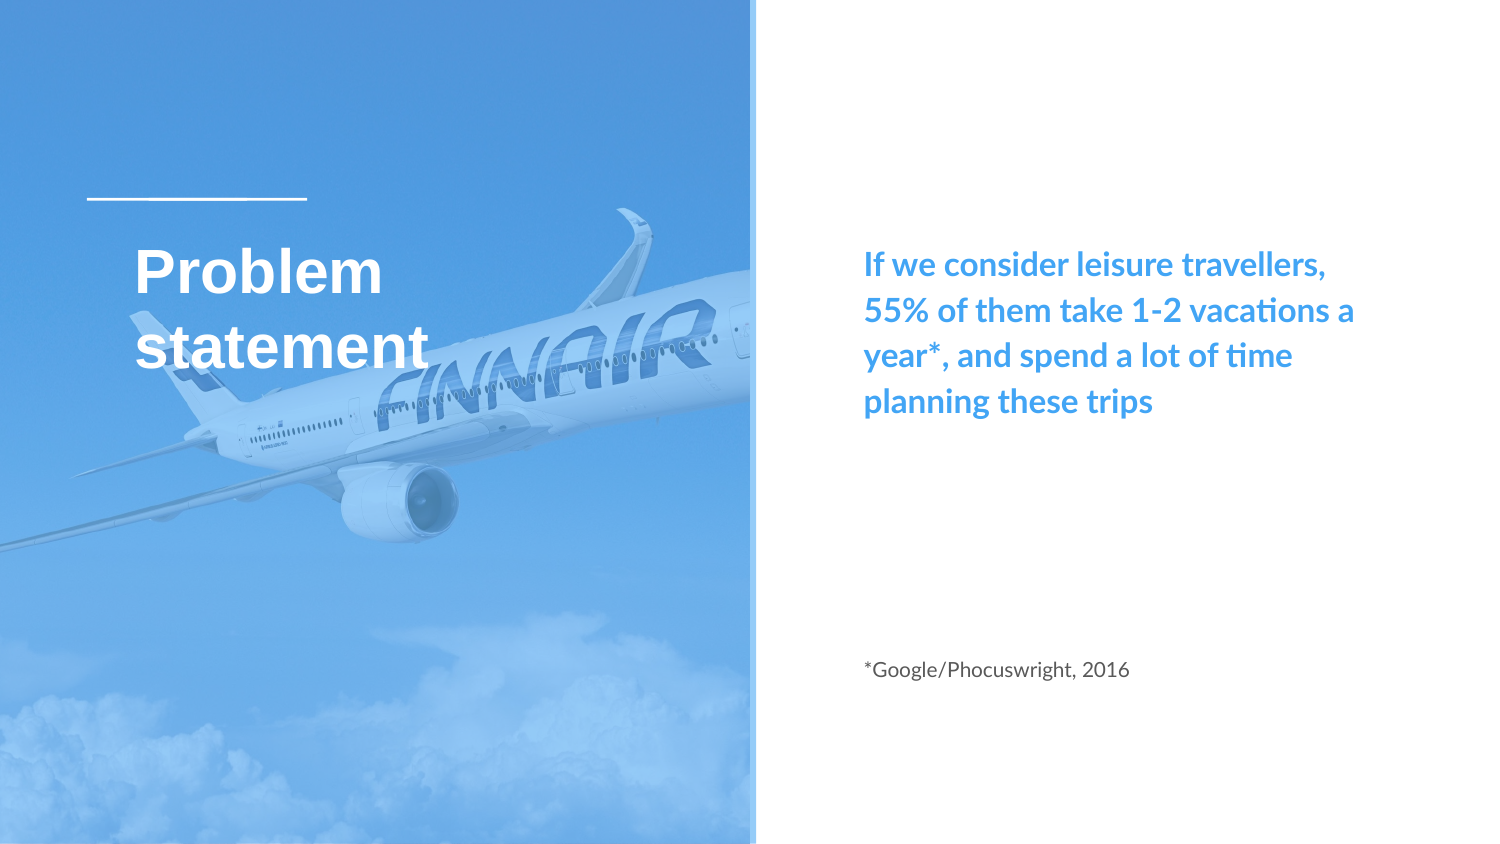

# Problem statement
If we consider leisure travellers, 55% of them take 1-2 vacations a year*, and spend a lot of time planning these trips

*Google/Phocuswright, 2016